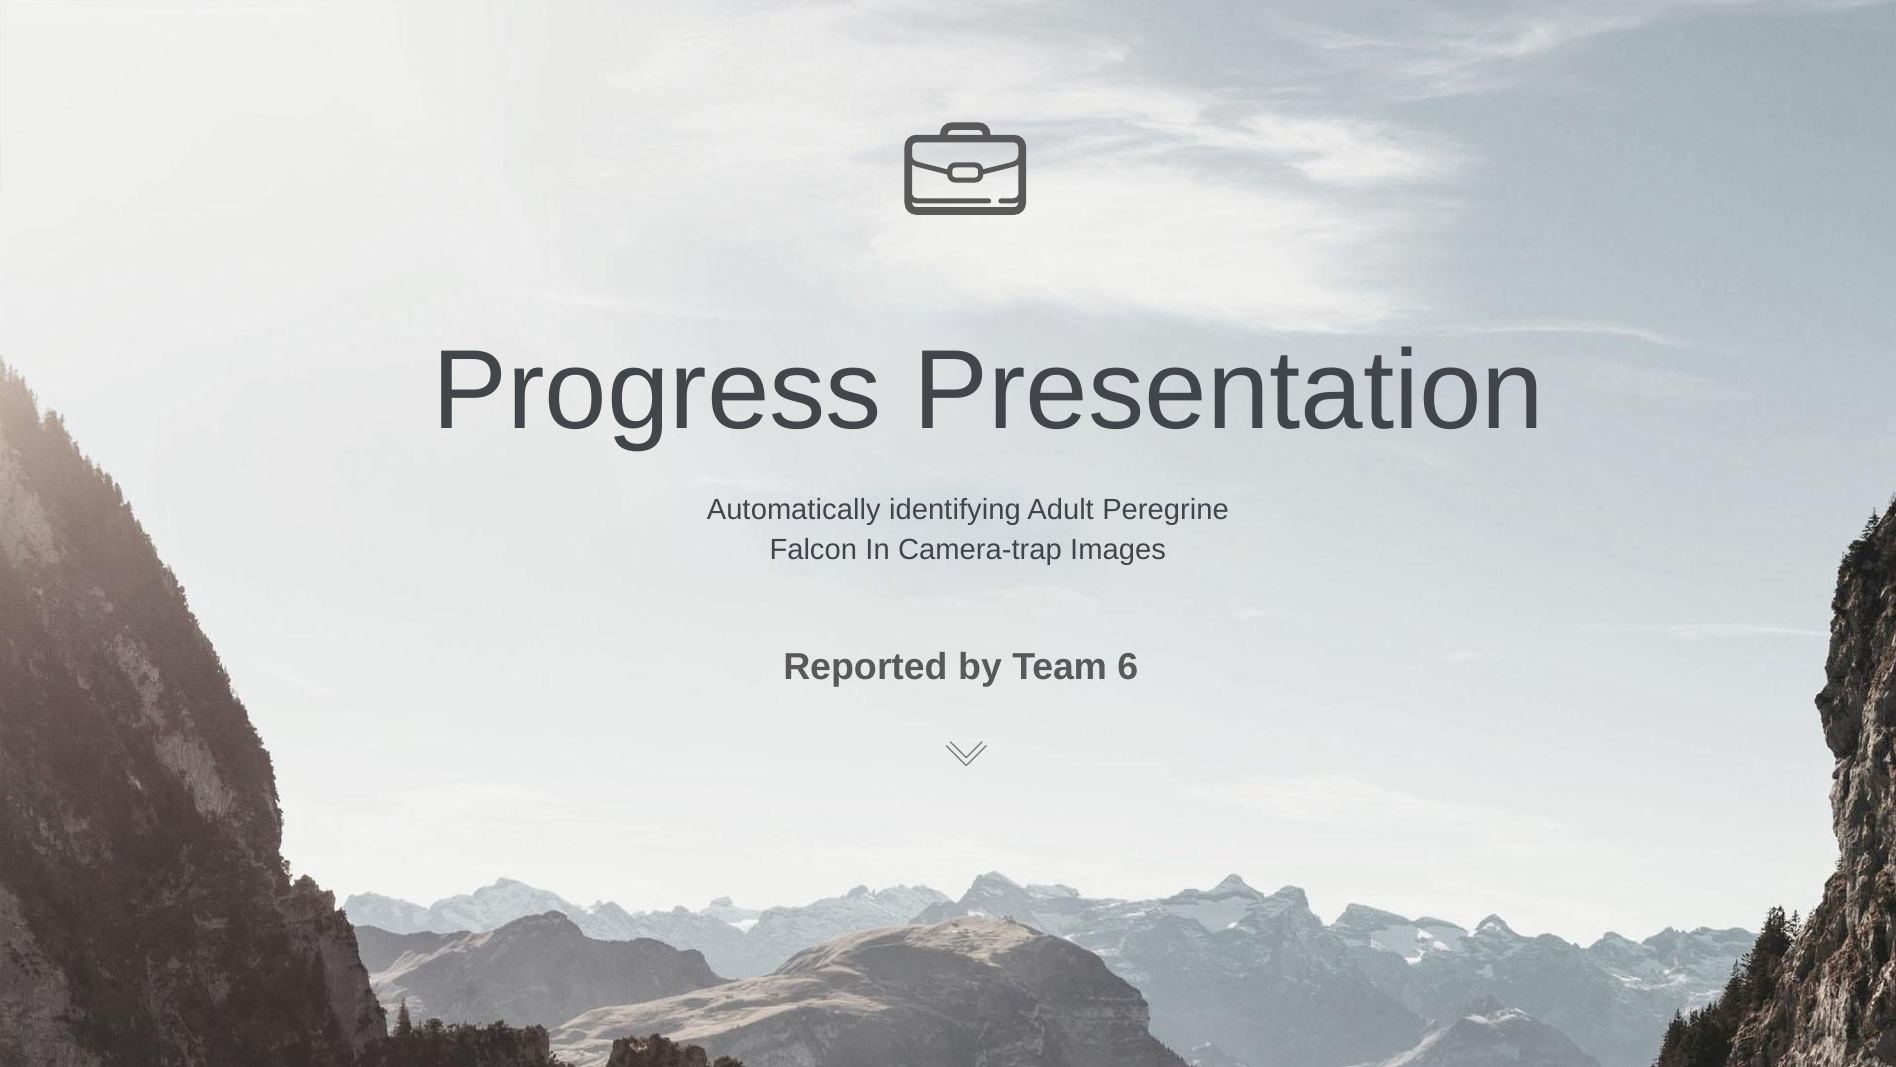

Progress Presentation
Automatically identifying Adult Peregrine Falcon In Camera-trap Images
Reported by Team 6